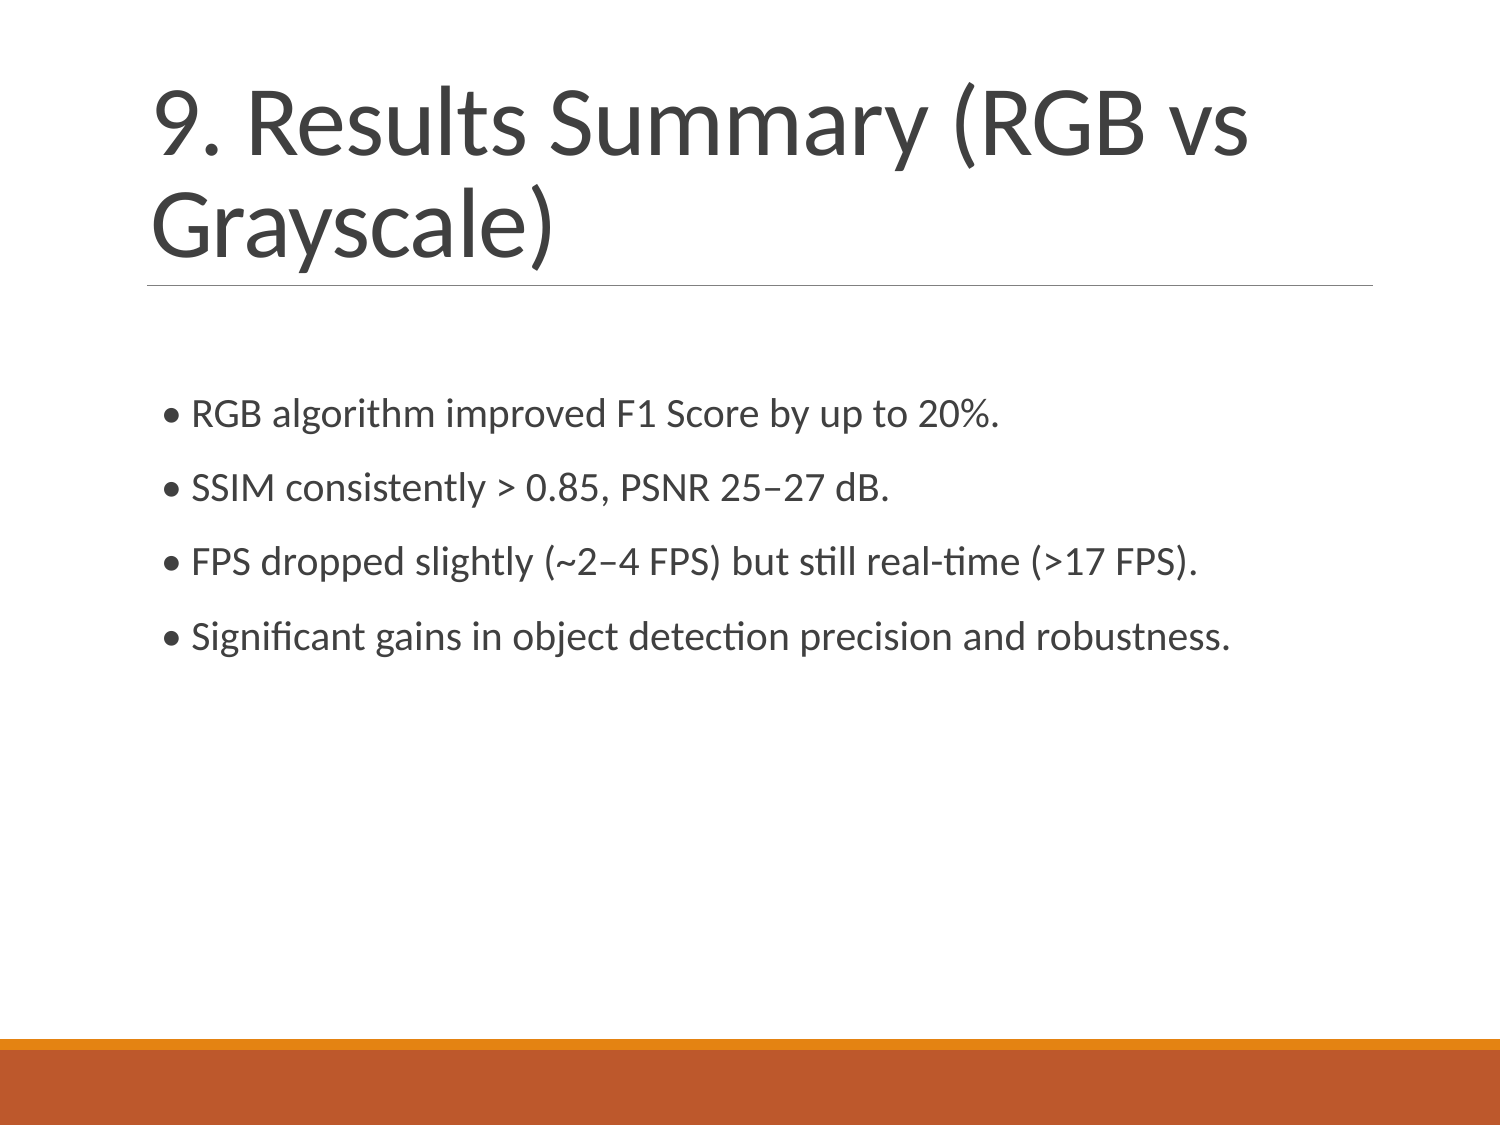

# 9. Results Summary (RGB vs Grayscale)
• RGB algorithm improved F1 Score by up to 20%.
• SSIM consistently > 0.85, PSNR 25–27 dB.
• FPS dropped slightly (~2–4 FPS) but still real-time (>17 FPS).
• Significant gains in object detection precision and robustness.